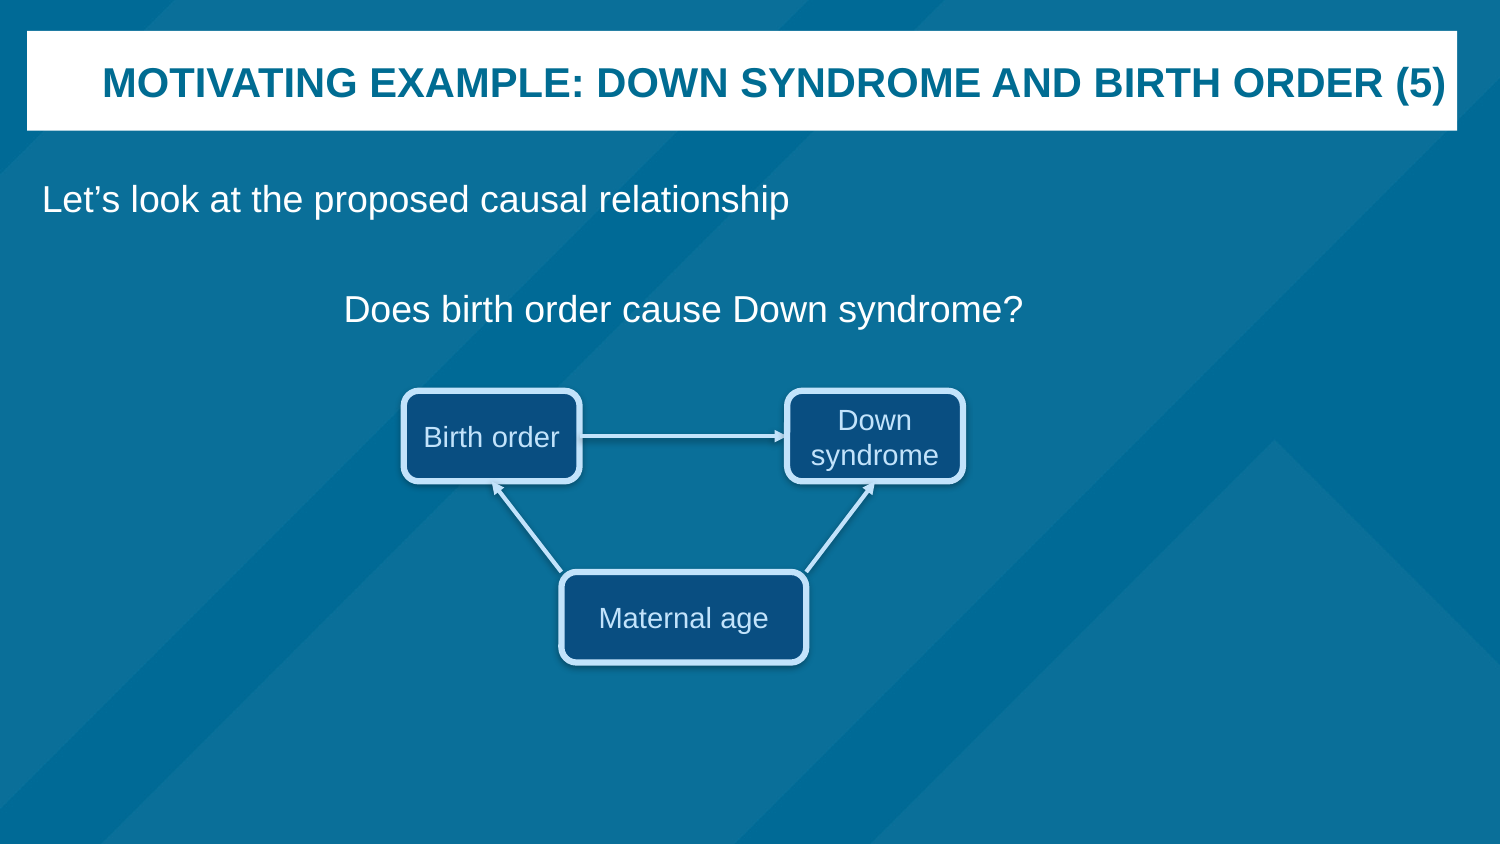

# Motivating example: down syndrome and birth order (5)
Let’s look at the proposed causal relationship
Does birth order cause Down syndrome?
Down syndrome
Birth order
Maternal age